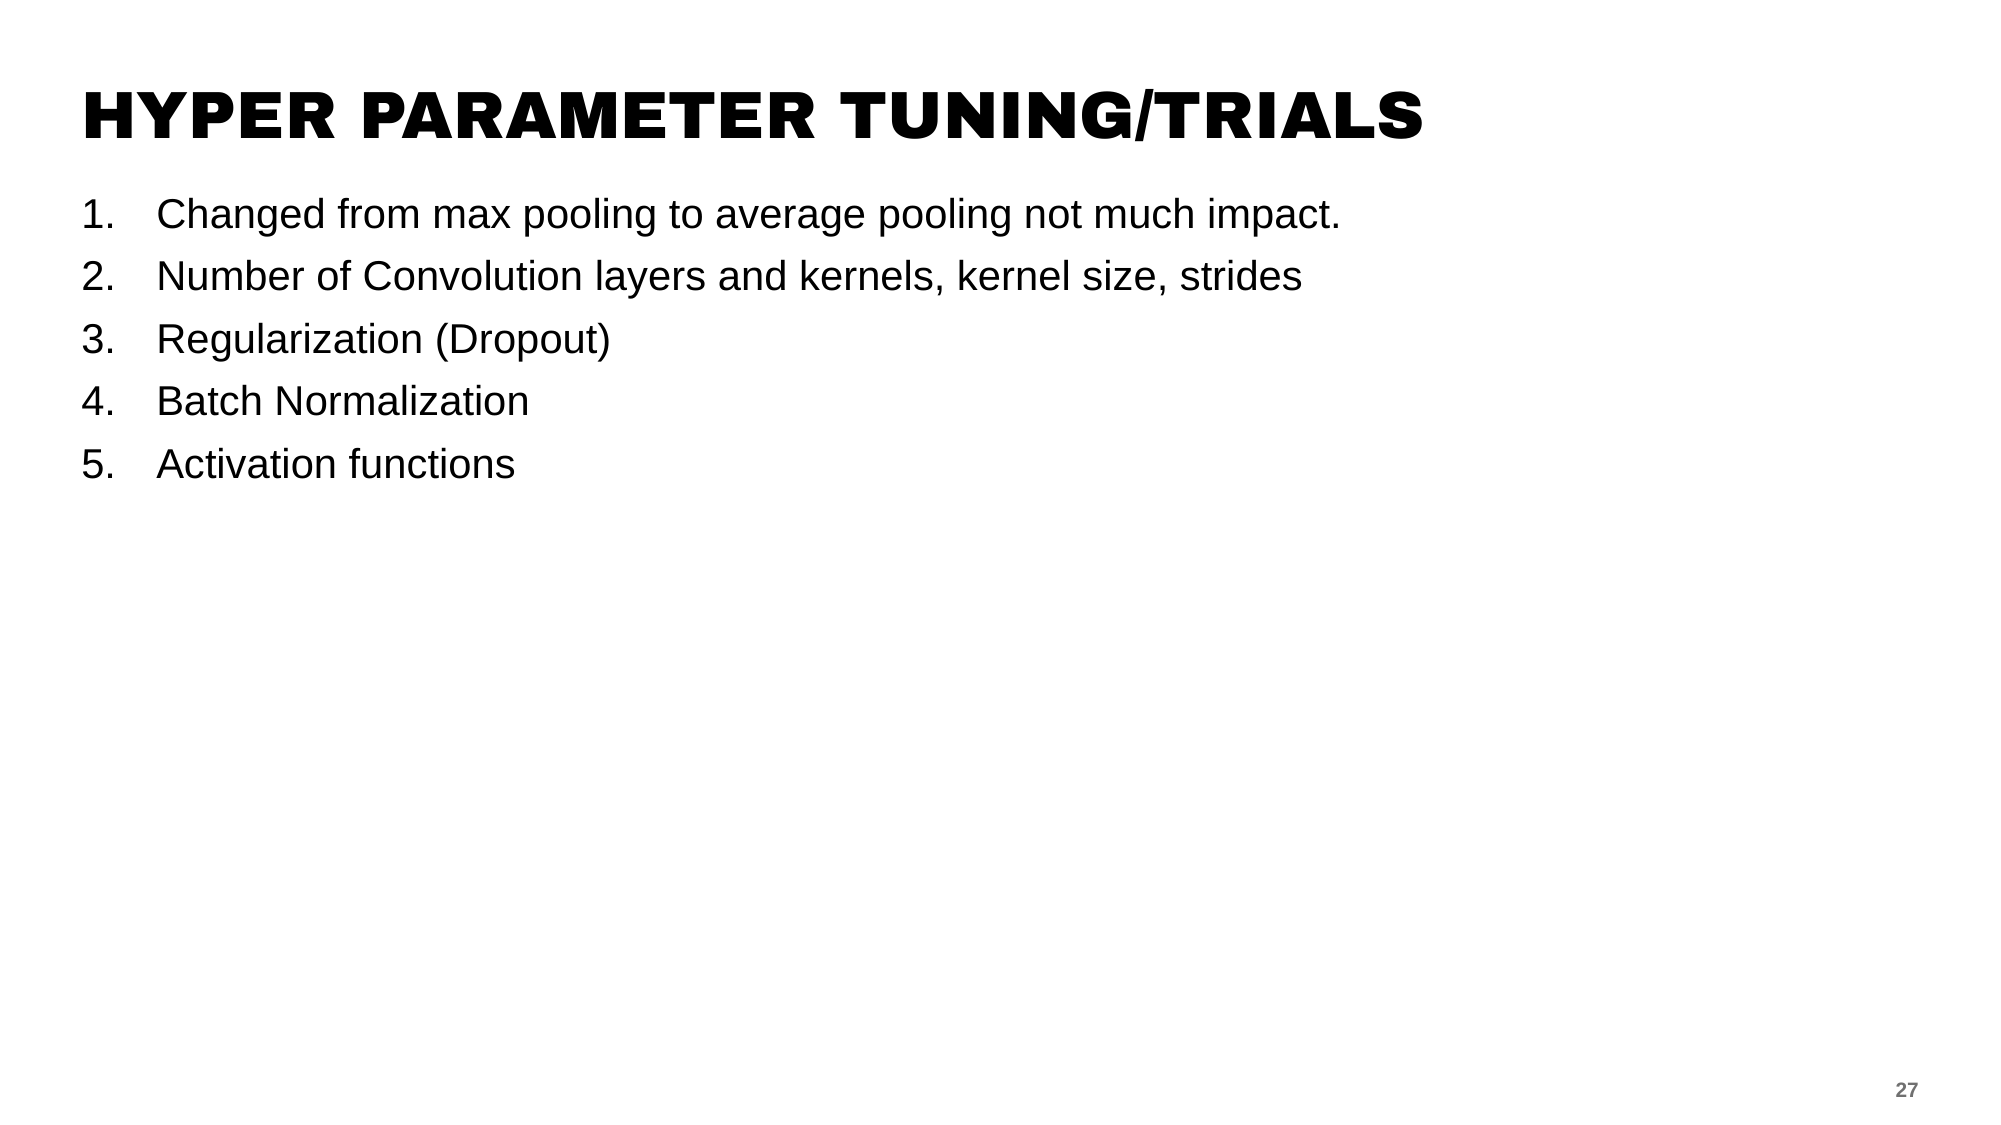

# Hyper parameter tuning/trials
Changed from max pooling to average pooling not much impact.
Number of Convolution layers and kernels, kernel size, strides
Regularization (Dropout)
Batch Normalization
Activation functions

27